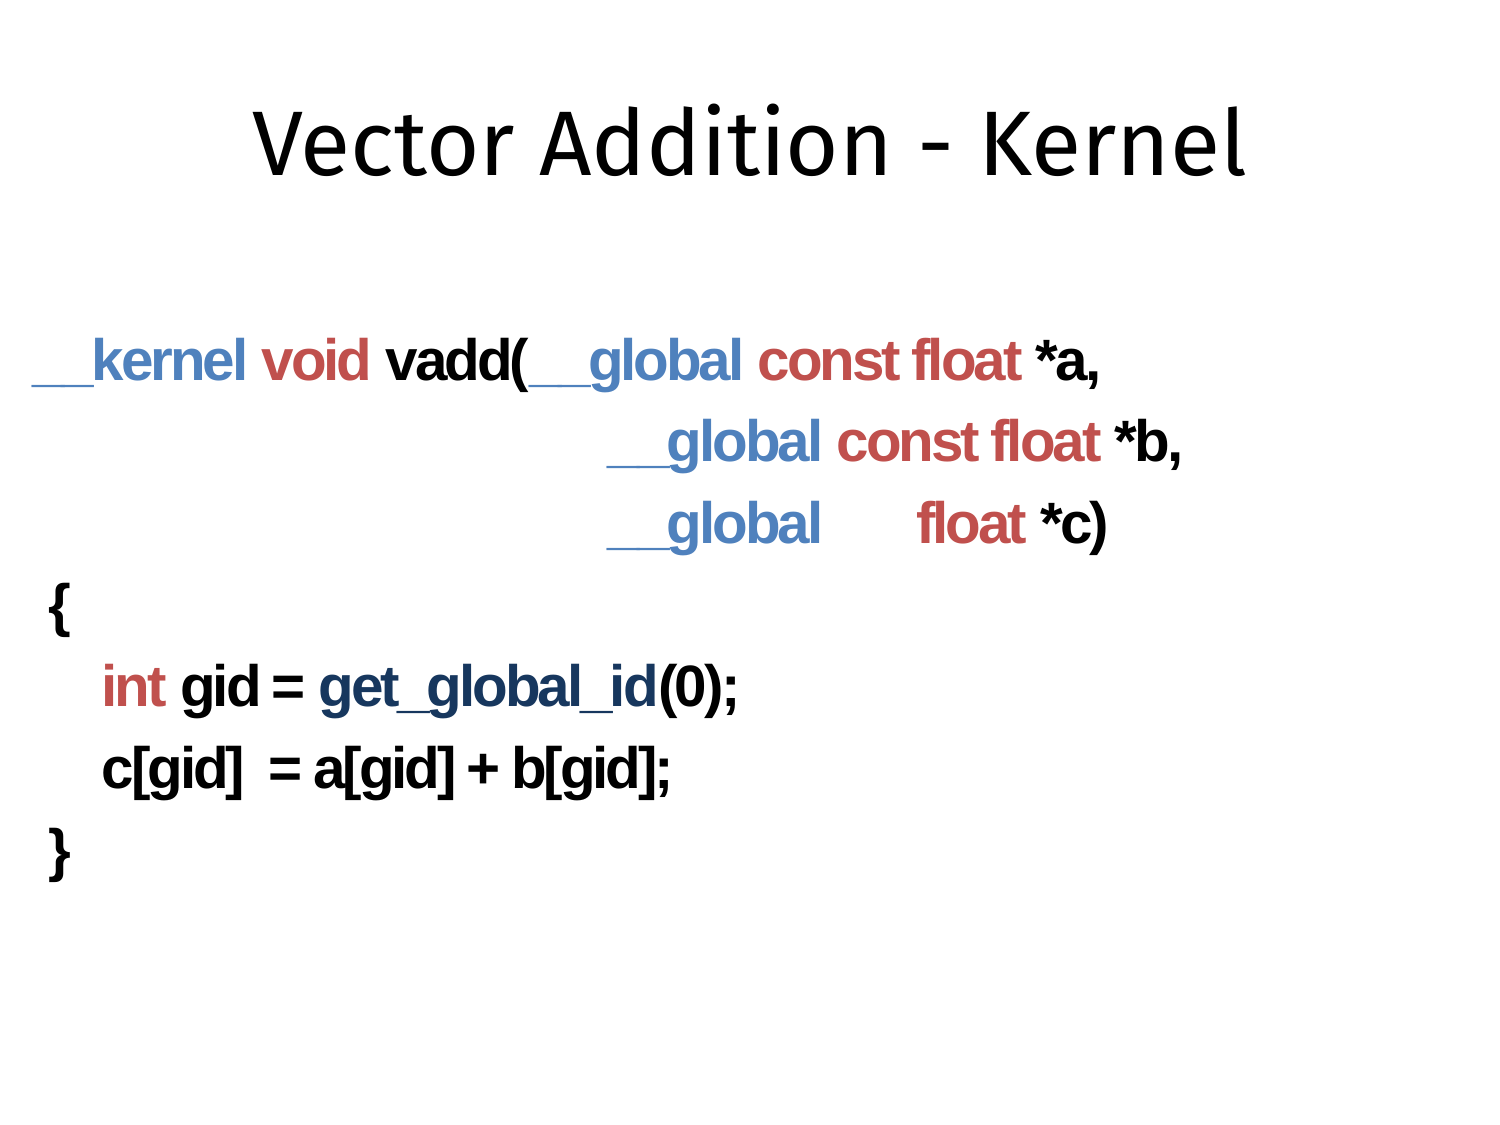

Vector Addition - Kernel
__kernel void vadd(__global const float *a,
				     __global const float *b,
				     __global       float *c)
 {
     int gid = get_global_id(0);
     c[gid]  = a[gid] + b[gid];
 }